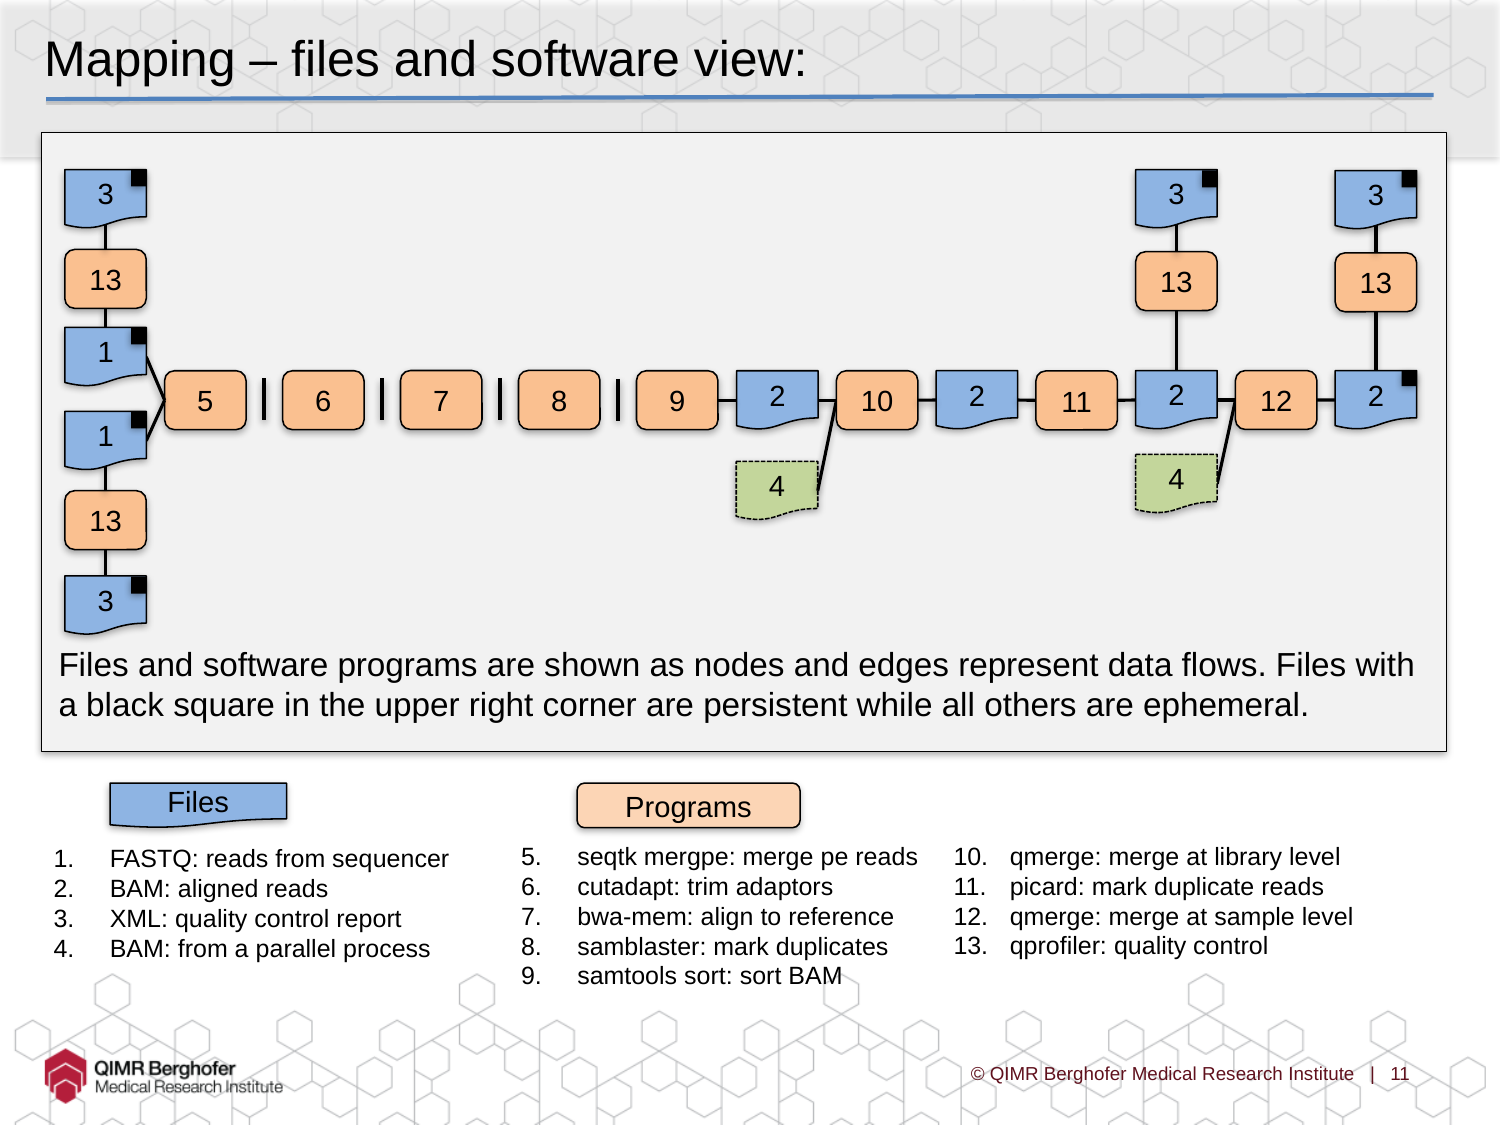

Mapping – files and software view:

3

13
1

1

13
3

3

13
2
4
3

13
2

8
7
12
2
5
6
9
2
4
10
11
Files and software programs are shown as nodes and edges represent data flows. Files with a black square in the upper right corner are persistent while all others are ephemeral.
Files
FASTQ: reads from sequencer
BAM: aligned reads
XML: quality control report
BAM: from a parallel process
Programs
seqtk mergpe: merge pe reads
cutadapt: trim adaptors
bwa-mem: align to reference
samblaster: mark duplicates
samtools sort: sort BAM
qmerge: merge at library level
picard: mark duplicate reads
qmerge: merge at sample level
qprofiler: quality control
© QIMR Berghofer Medical Research Institute   |   11